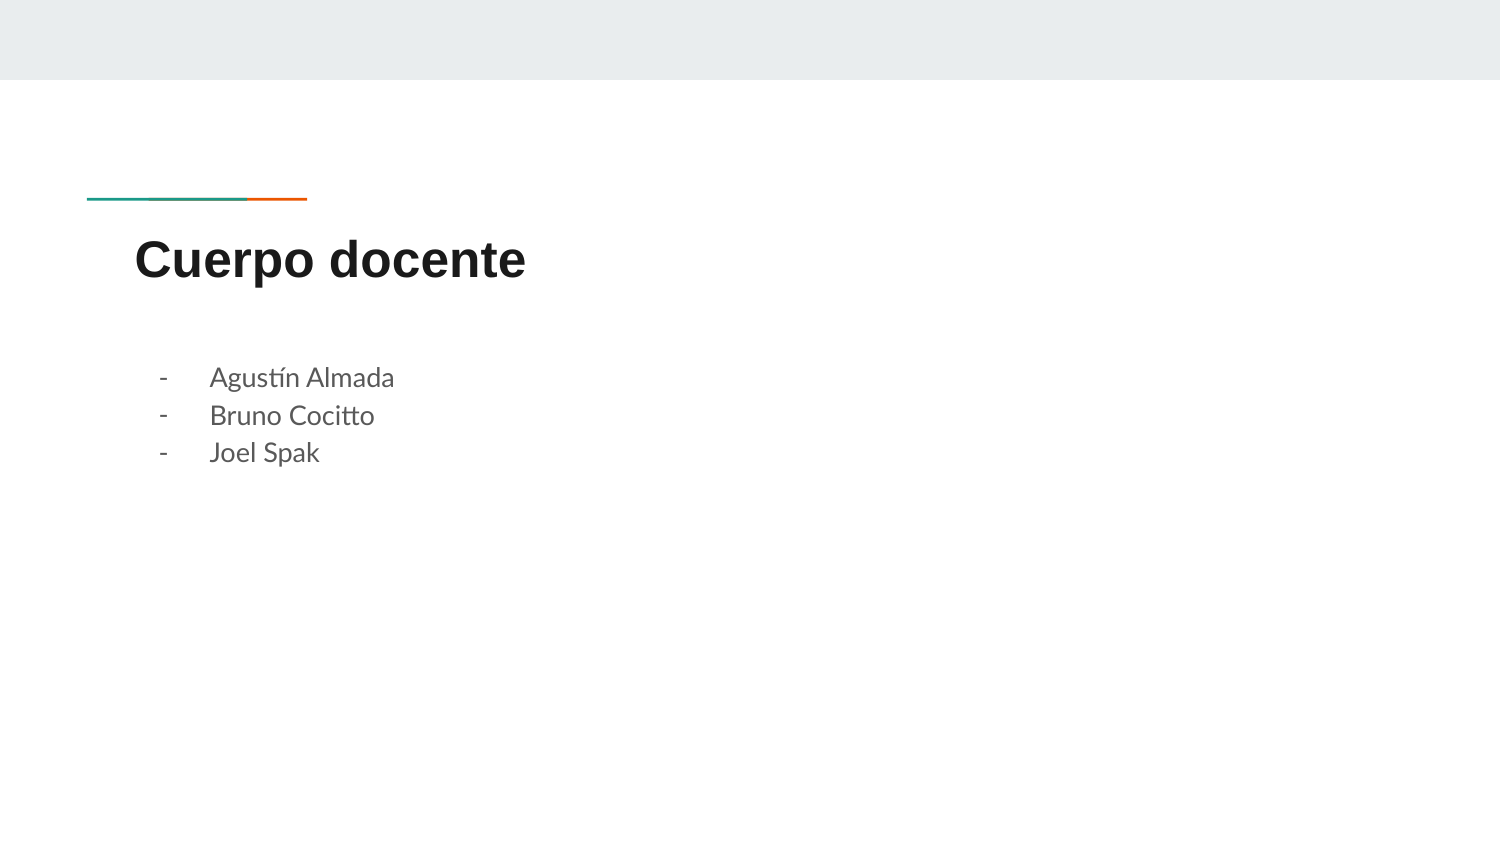

# Cuerpo docente
Agustín Almada
Bruno Cocitto
Joel Spak